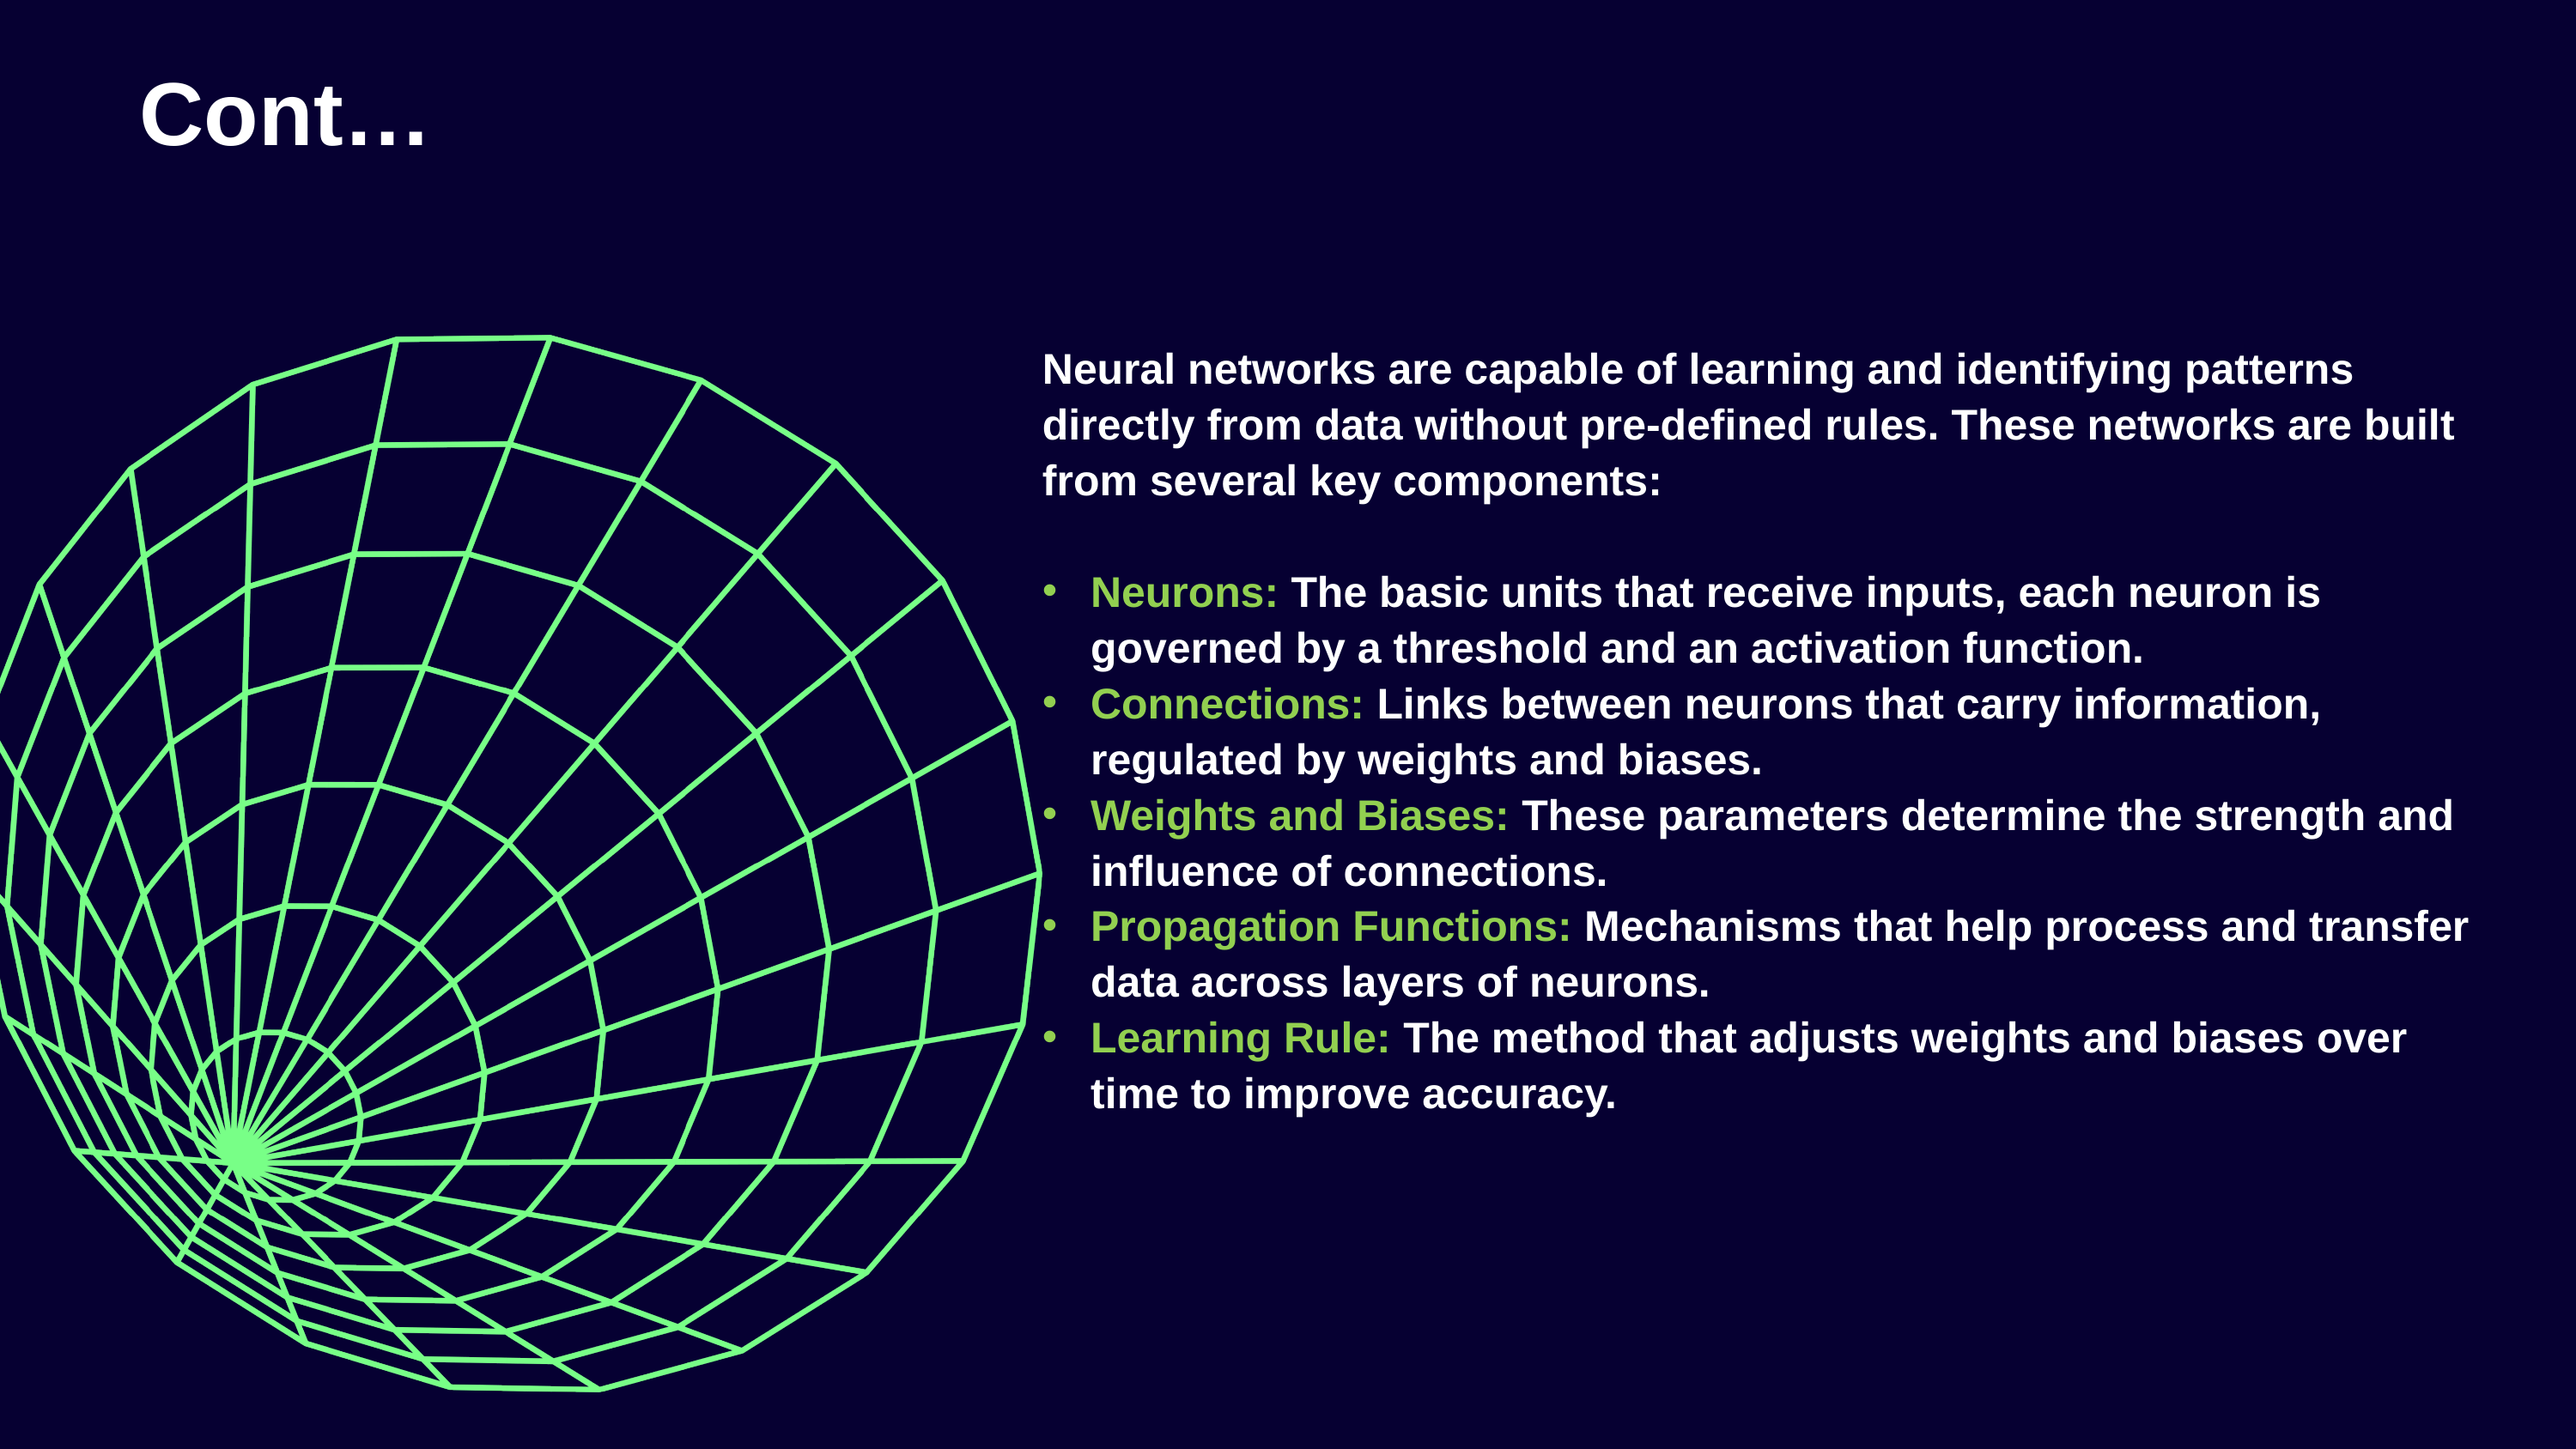

Cont…

Neural networks are capable of learning and identifying patterns directly from data without pre-defined rules. These networks are built from several key components:

Neurons: The basic units that receive inputs, each neuron is governed by a threshold and an activation function.
Connections: Links between neurons that carry information, regulated by weights and biases.
Weights and Biases: These parameters determine the strength and influence of connections.
Propagation Functions: Mechanisms that help process and transfer data across layers of neurons.
Learning Rule: The method that adjusts weights and biases over time to improve accuracy.